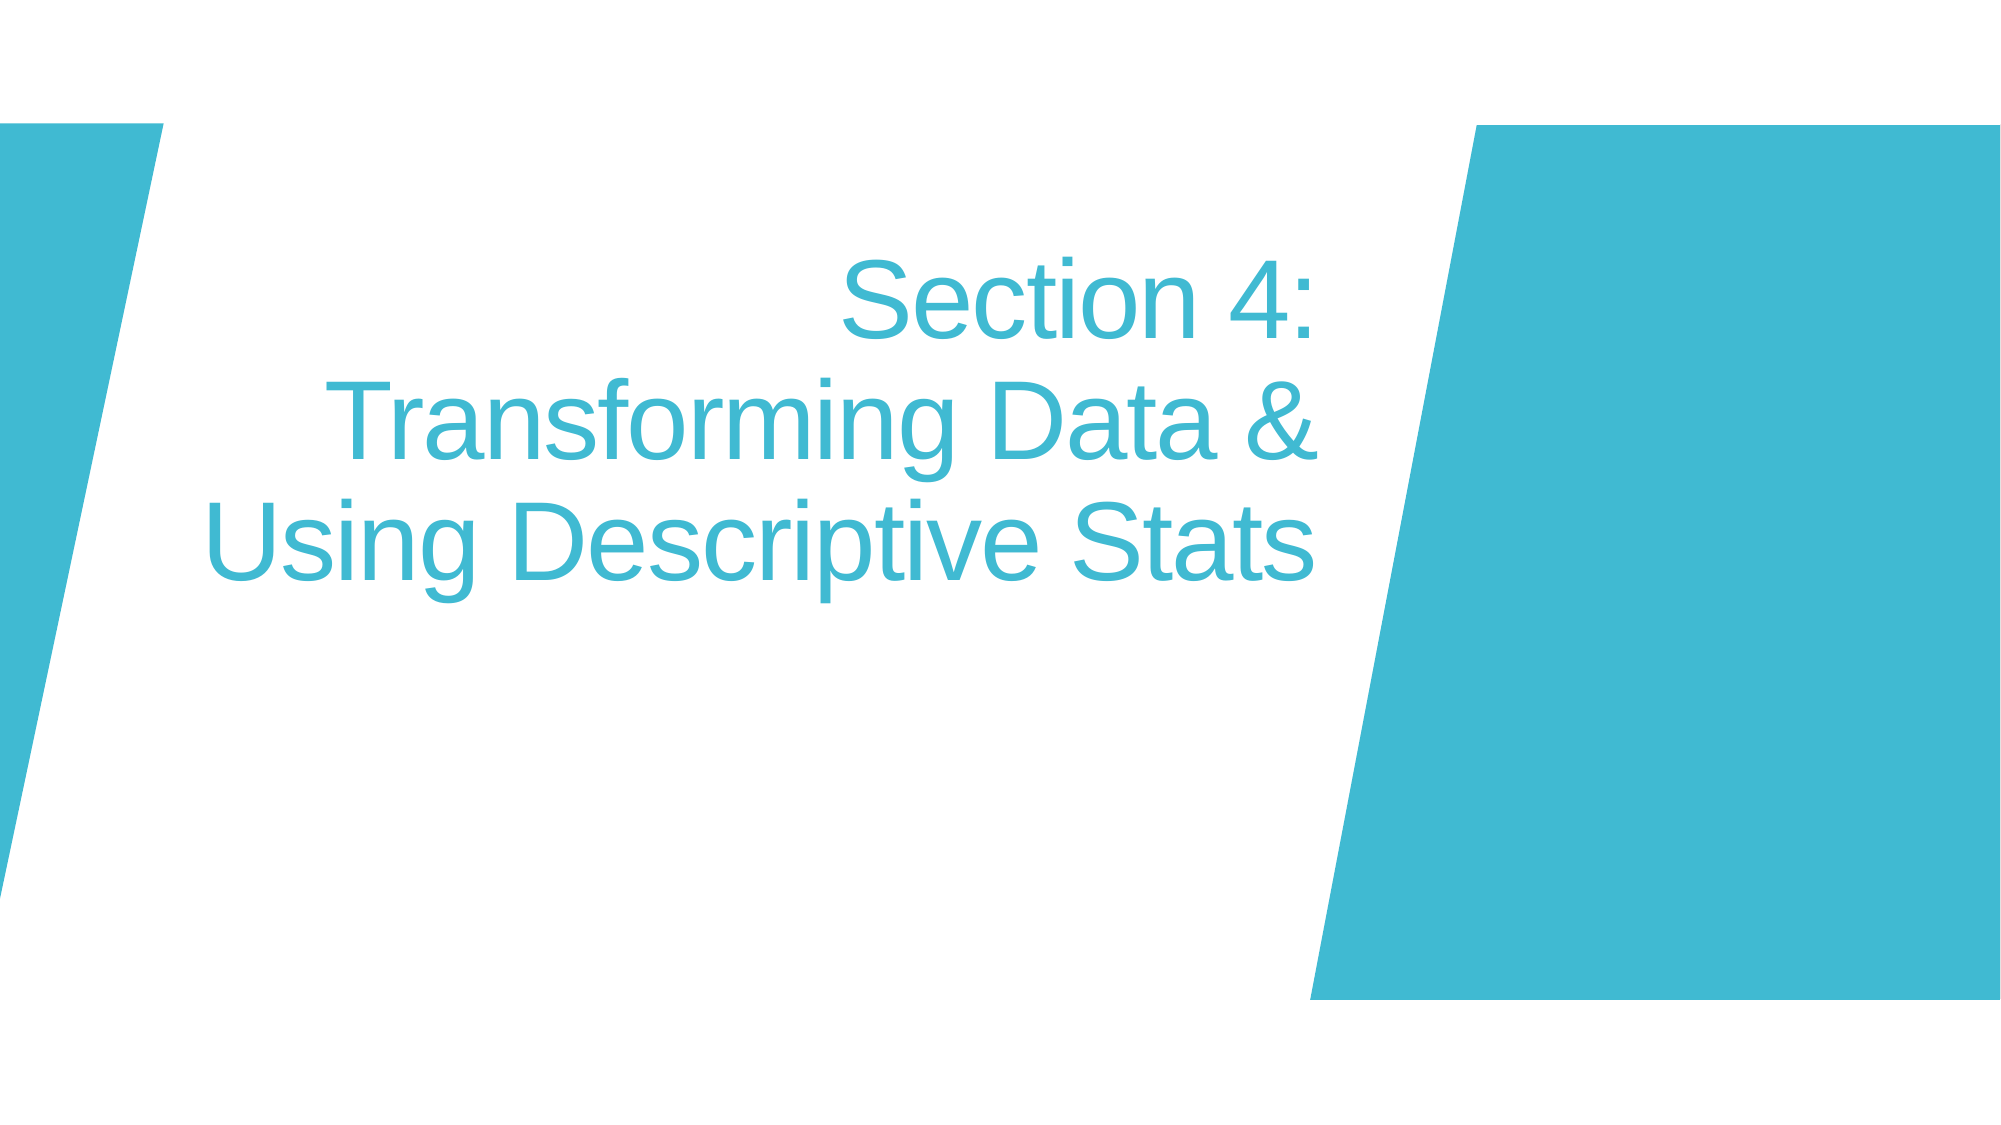

# Section 4: Transforming Data & Using Descriptive Stats